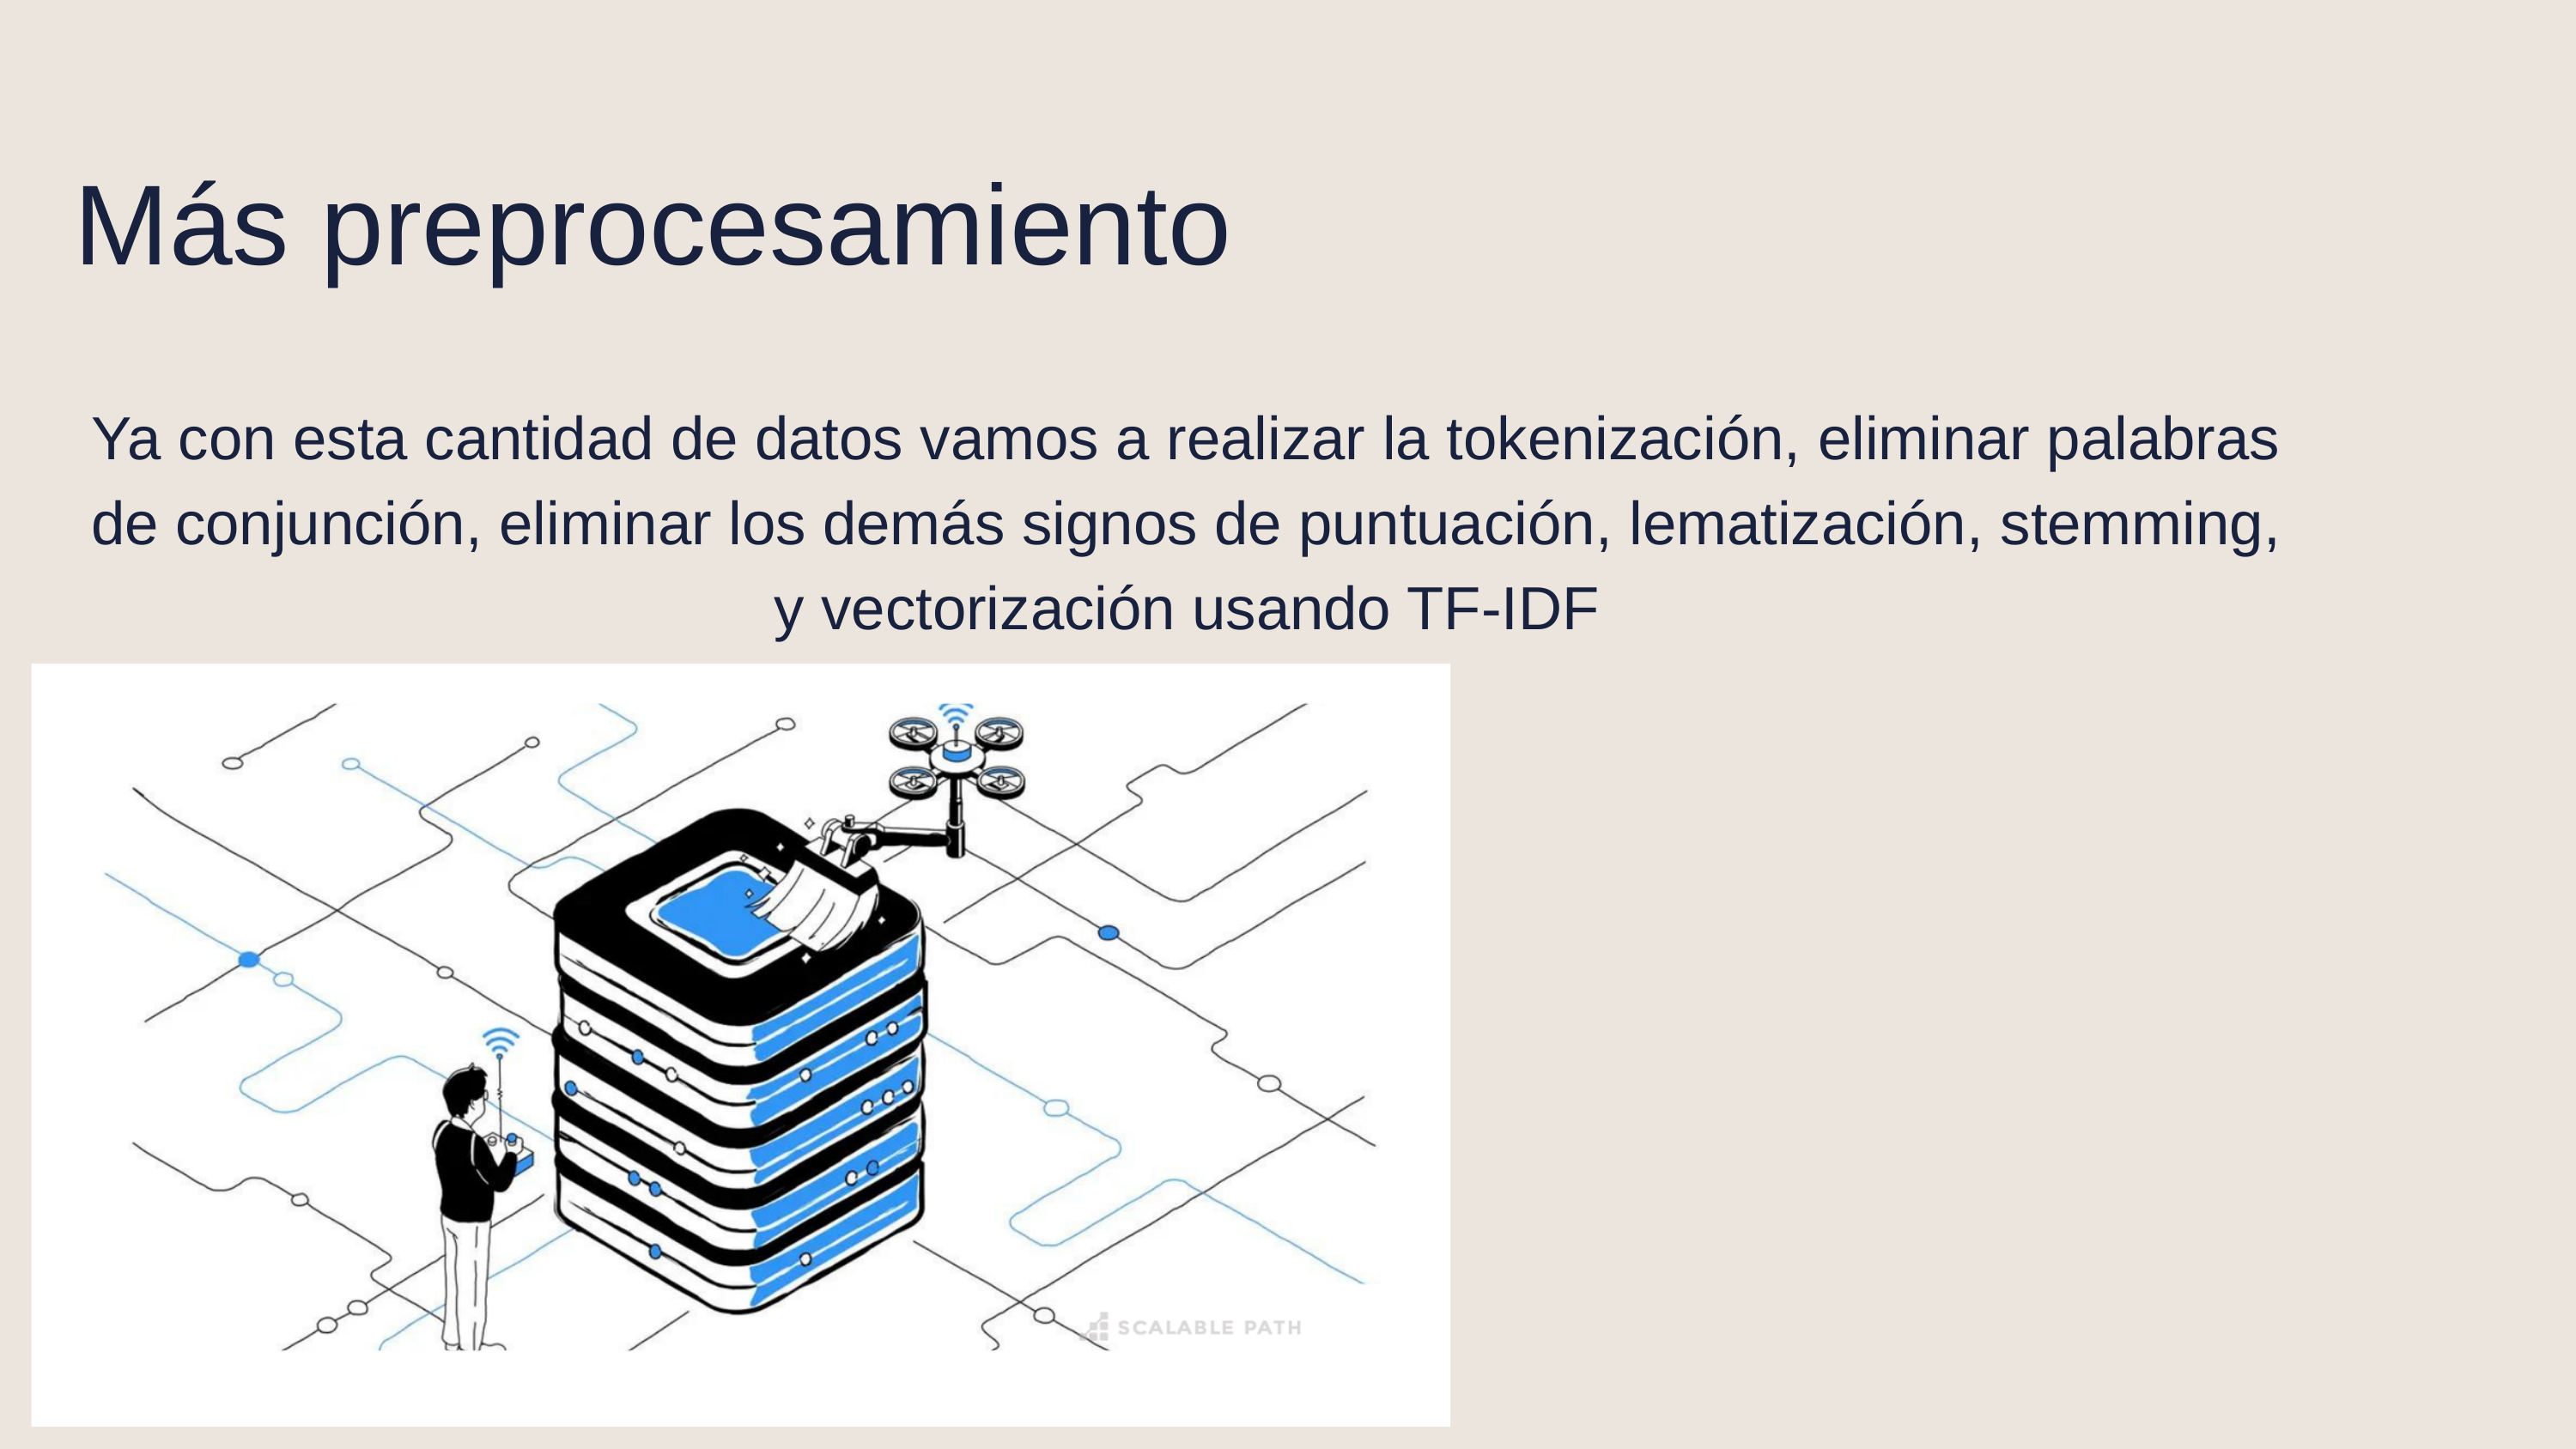

Más preprocesamiento
Ya con esta cantidad de datos vamos a realizar la tokenización, eliminar palabras de conjunción, eliminar los demás signos de puntuación, lematización, stemming, y vectorización usando TF-IDF